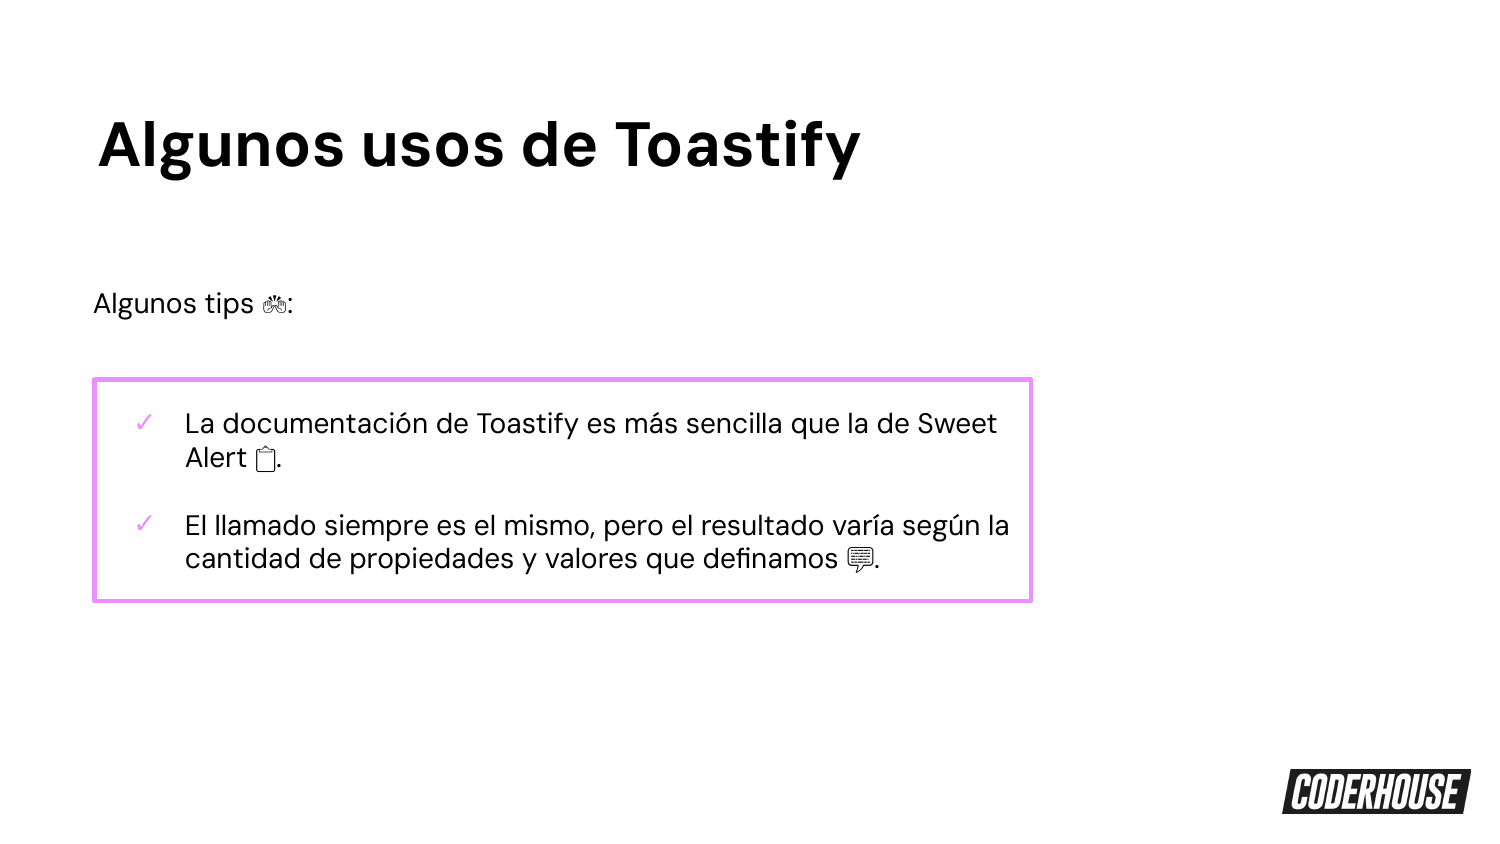

Algunos usos de Toastify
Algunos tips 🙌:
La documentación de Toastify es más sencilla que la de Sweet Alert 📋.

El llamado siempre es el mismo, pero el resultado varía según la cantidad de propiedades y valores que definamos 💬.